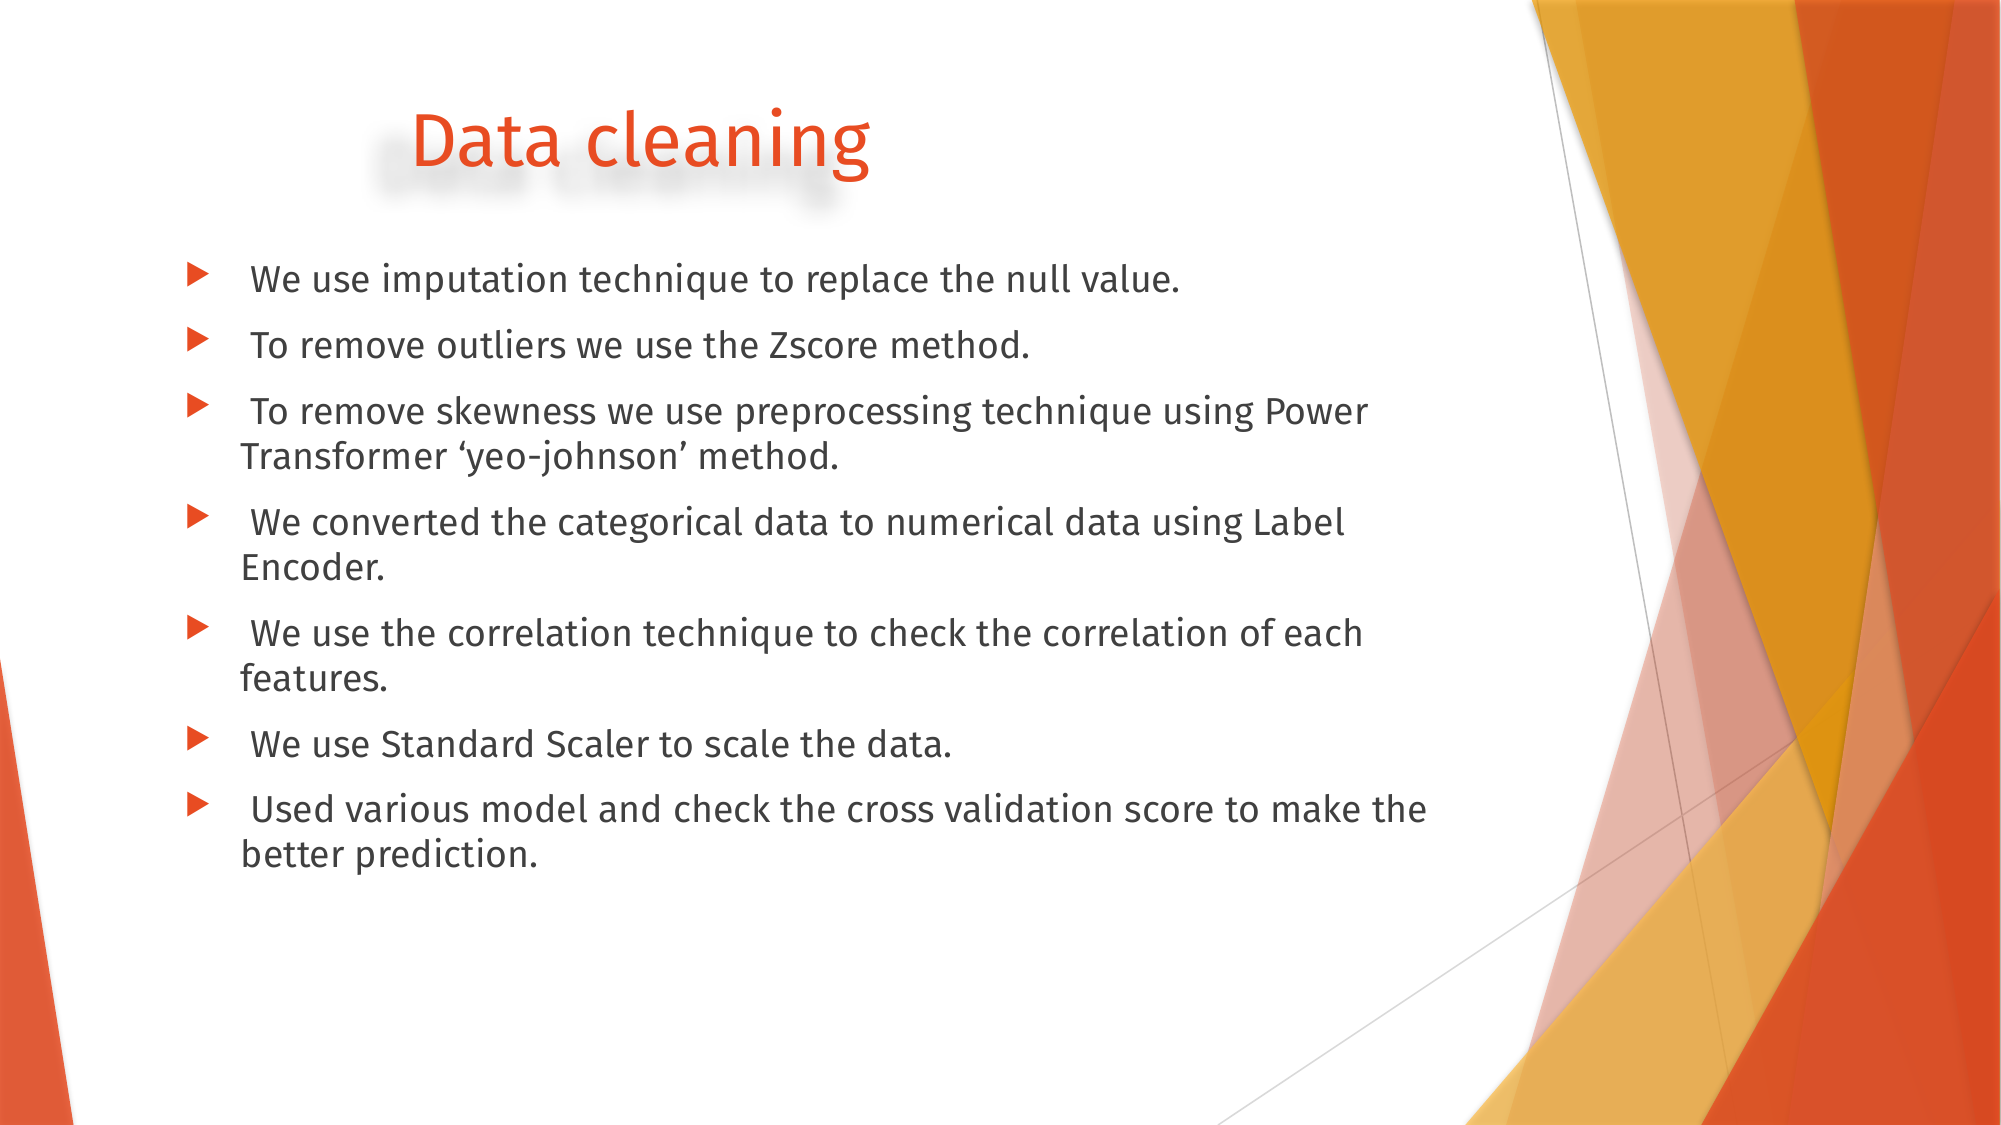

# Data cleaning
 We use imputation technique to replace the null value.
 To remove outliers we use the Zscore method.
 To remove skewness we use preprocessing technique using Power Transformer ‘yeo-johnson’ method.
 We converted the categorical data to numerical data using Label Encoder.
 We use the correlation technique to check the correlation of each features.
 We use Standard Scaler to scale the data.
 Used various model and check the cross validation score to make the better prediction.